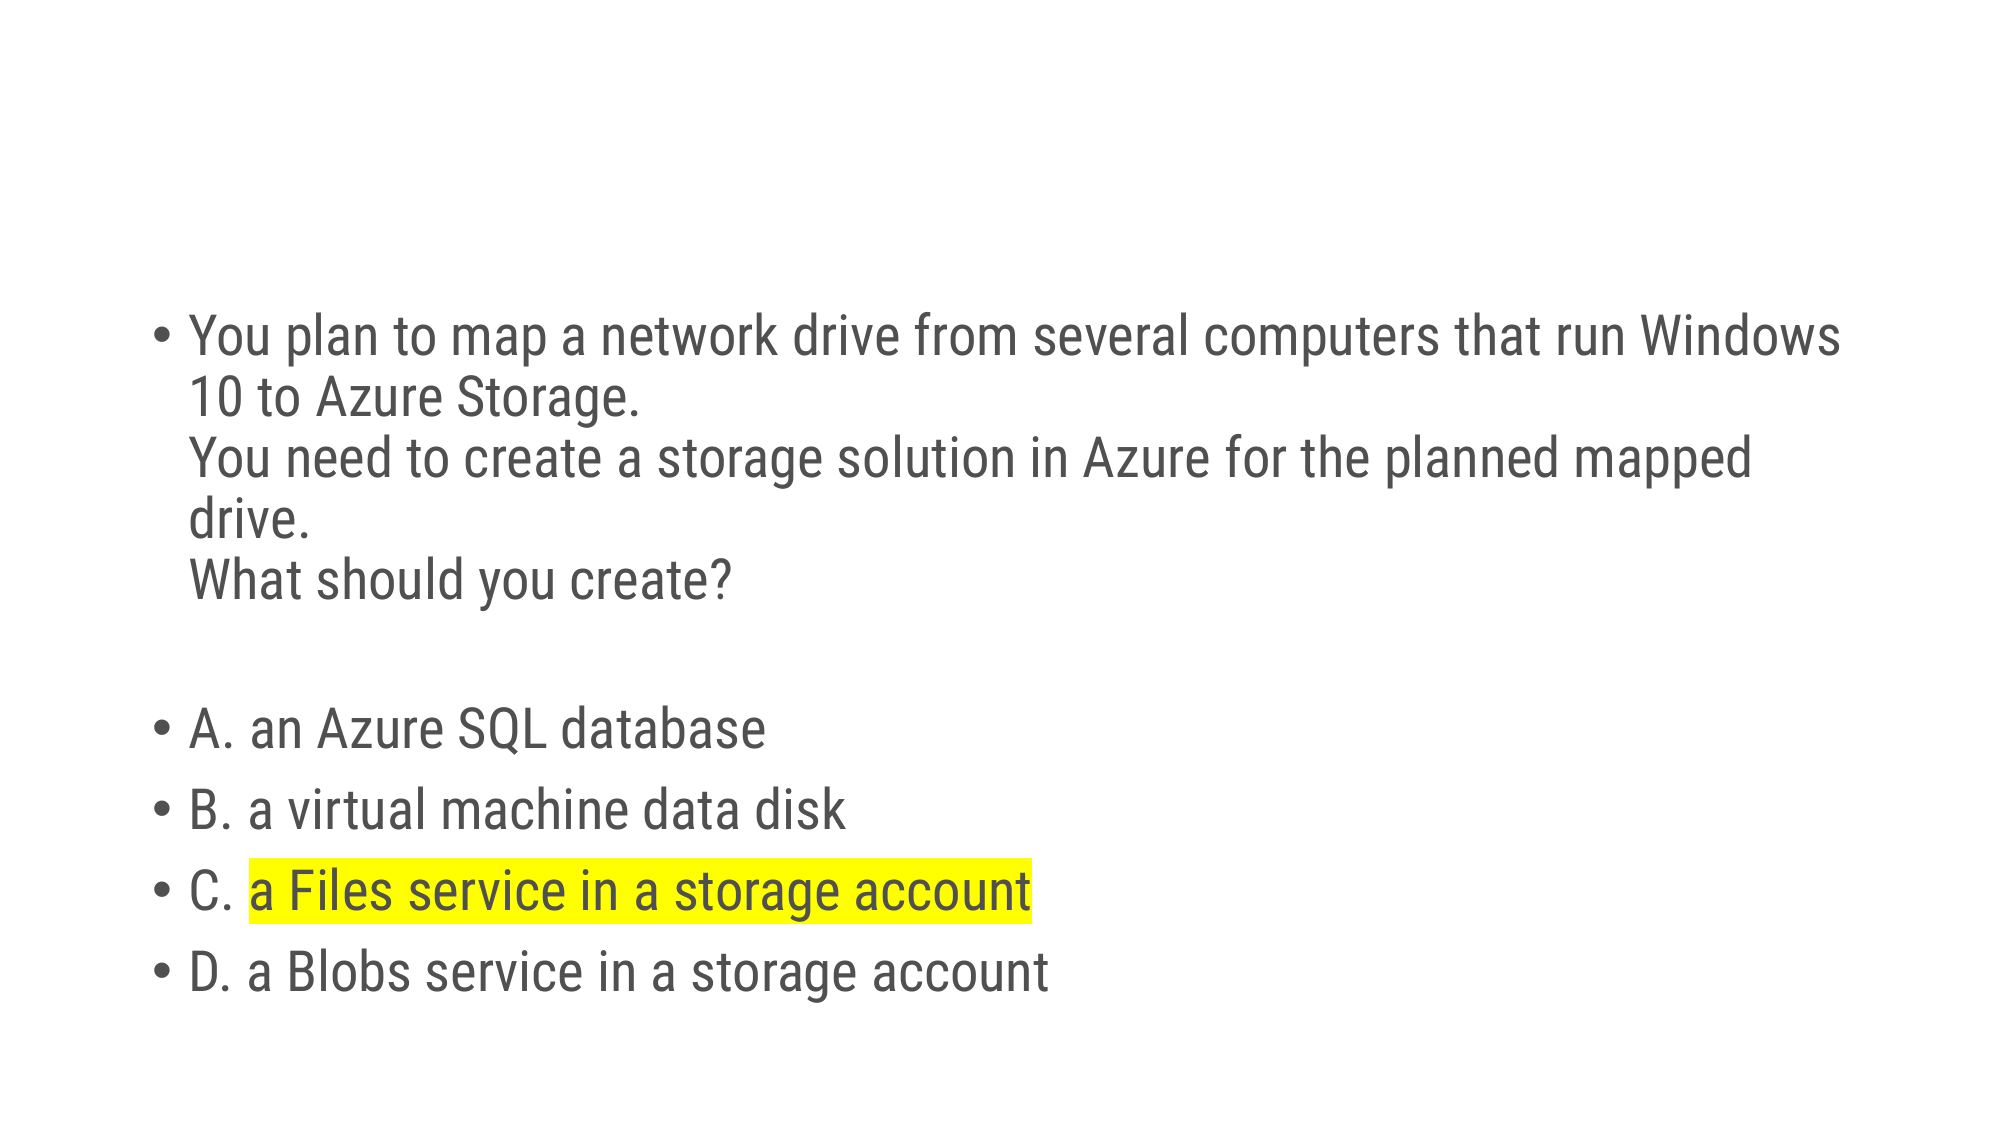

#
You plan to map a network drive from several computers that run Windows 10 to Azure Storage.
You need to create a storage solution in Azure for the planned mapped drive.
What should you create?
A. an Azure SQL database
B. a virtual machine data disk
C. a Files service in a storage account
D. a Blobs service in a storage account